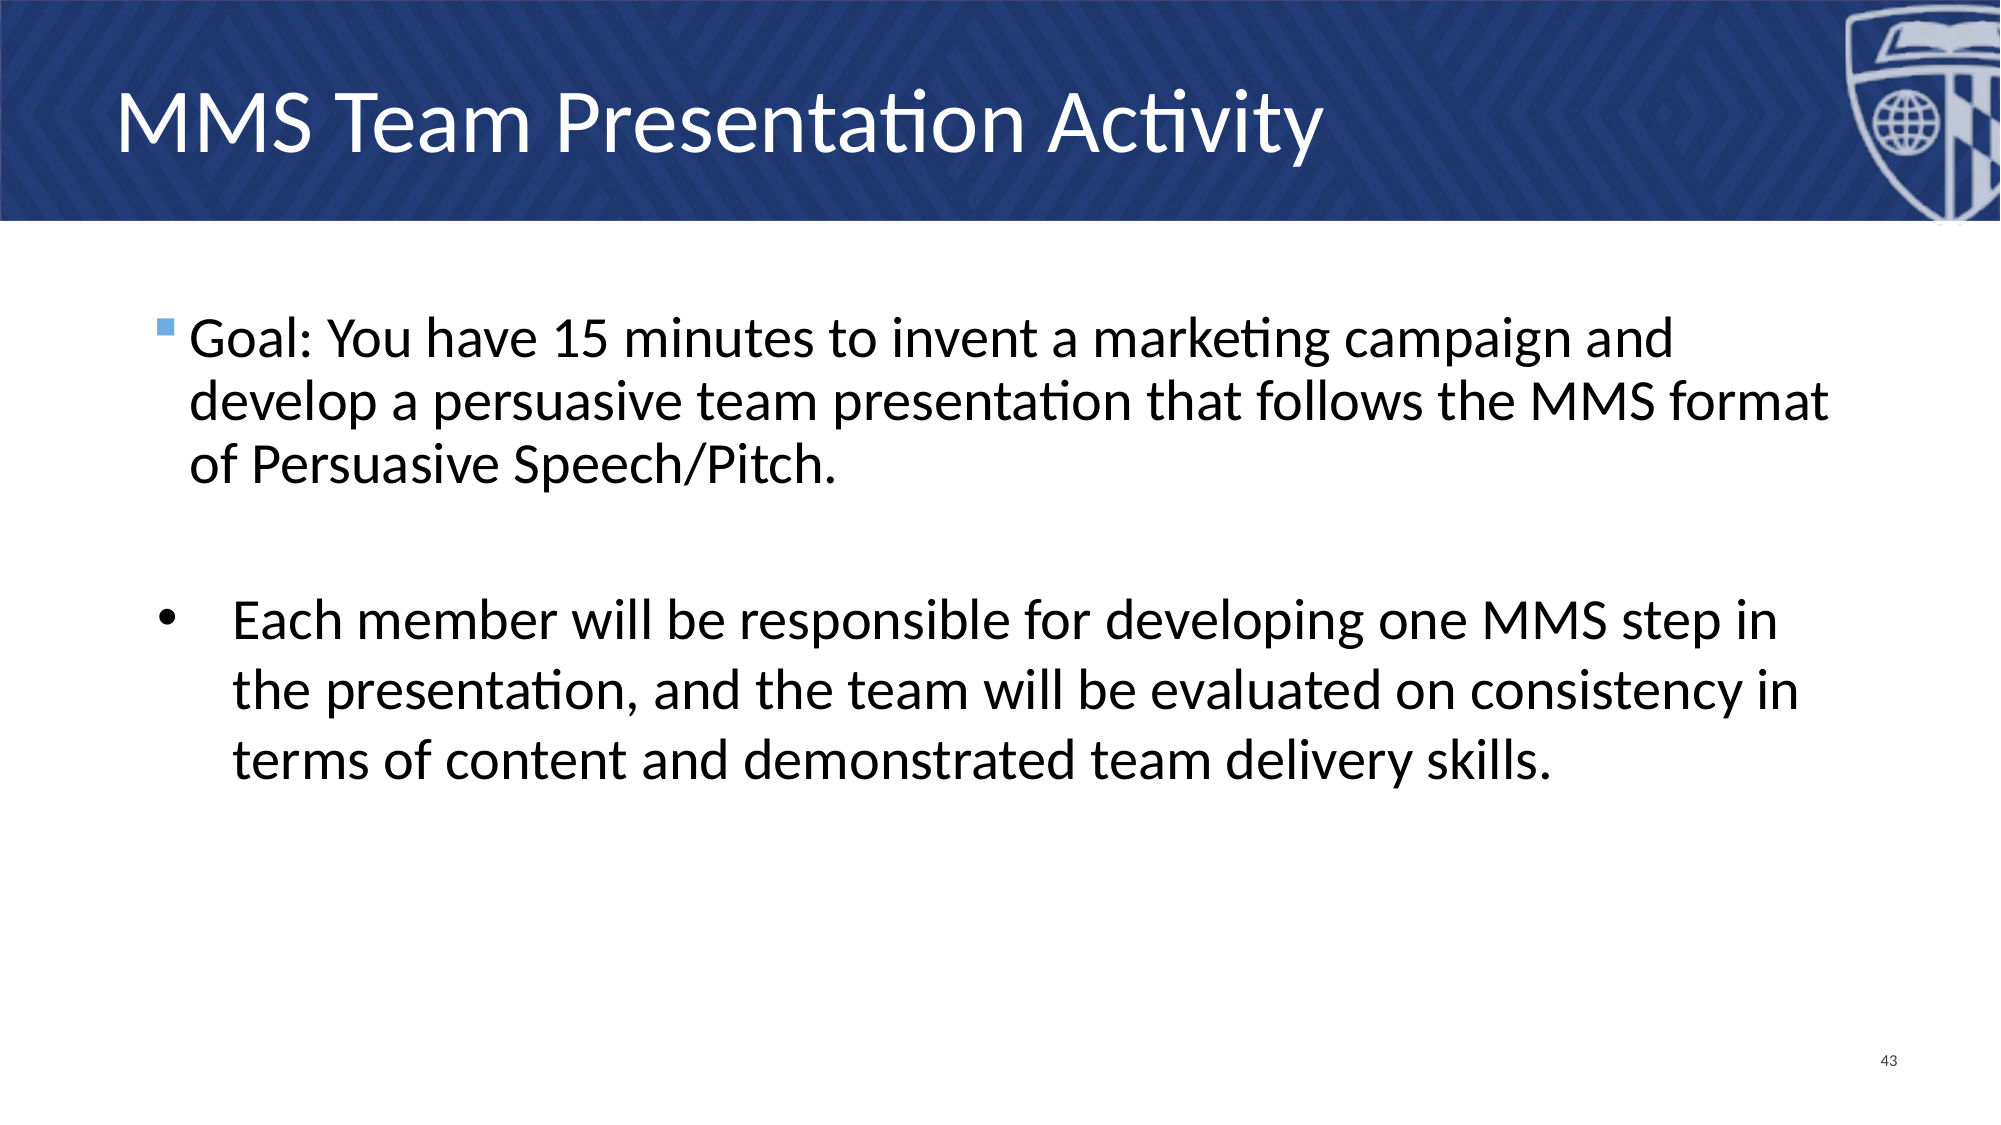

# MMS Team Presentation Activity
Goal: You have 15 minutes to invent a marketing campaign and develop a persuasive team presentation that follows the MMS format of Persuasive Speech/Pitch.

Each member will be responsible for developing one MMS step in the presentation, and the team will be evaluated on consistency in terms of content and demonstrated team delivery skills.

43